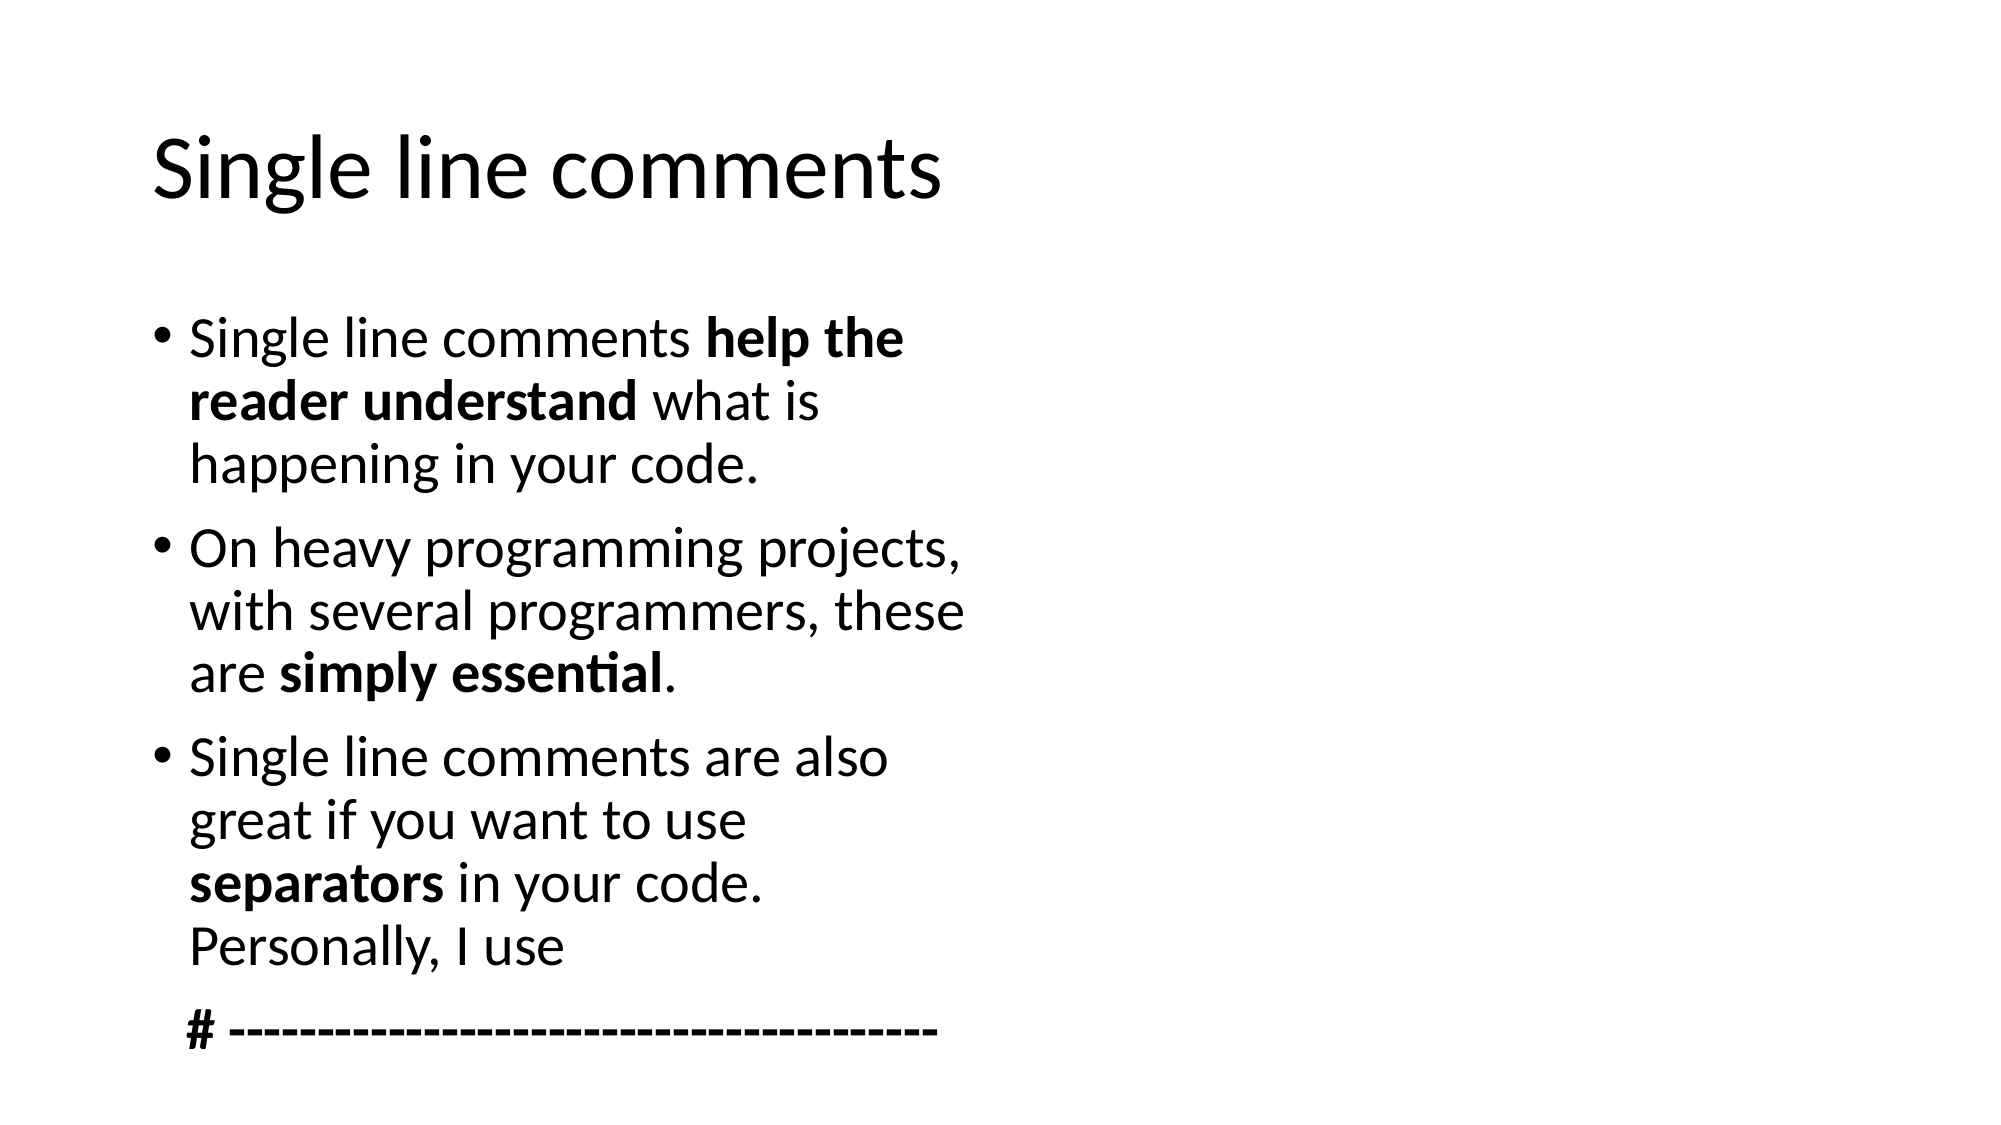

# Single line comments
Single line comments help the reader understand what is happening in your code.
On heavy programming projects, with several programmers, these are simply essential.
Single line comments are also great if you want to use separators in your code. Personally, I use
# ----------------------------------------